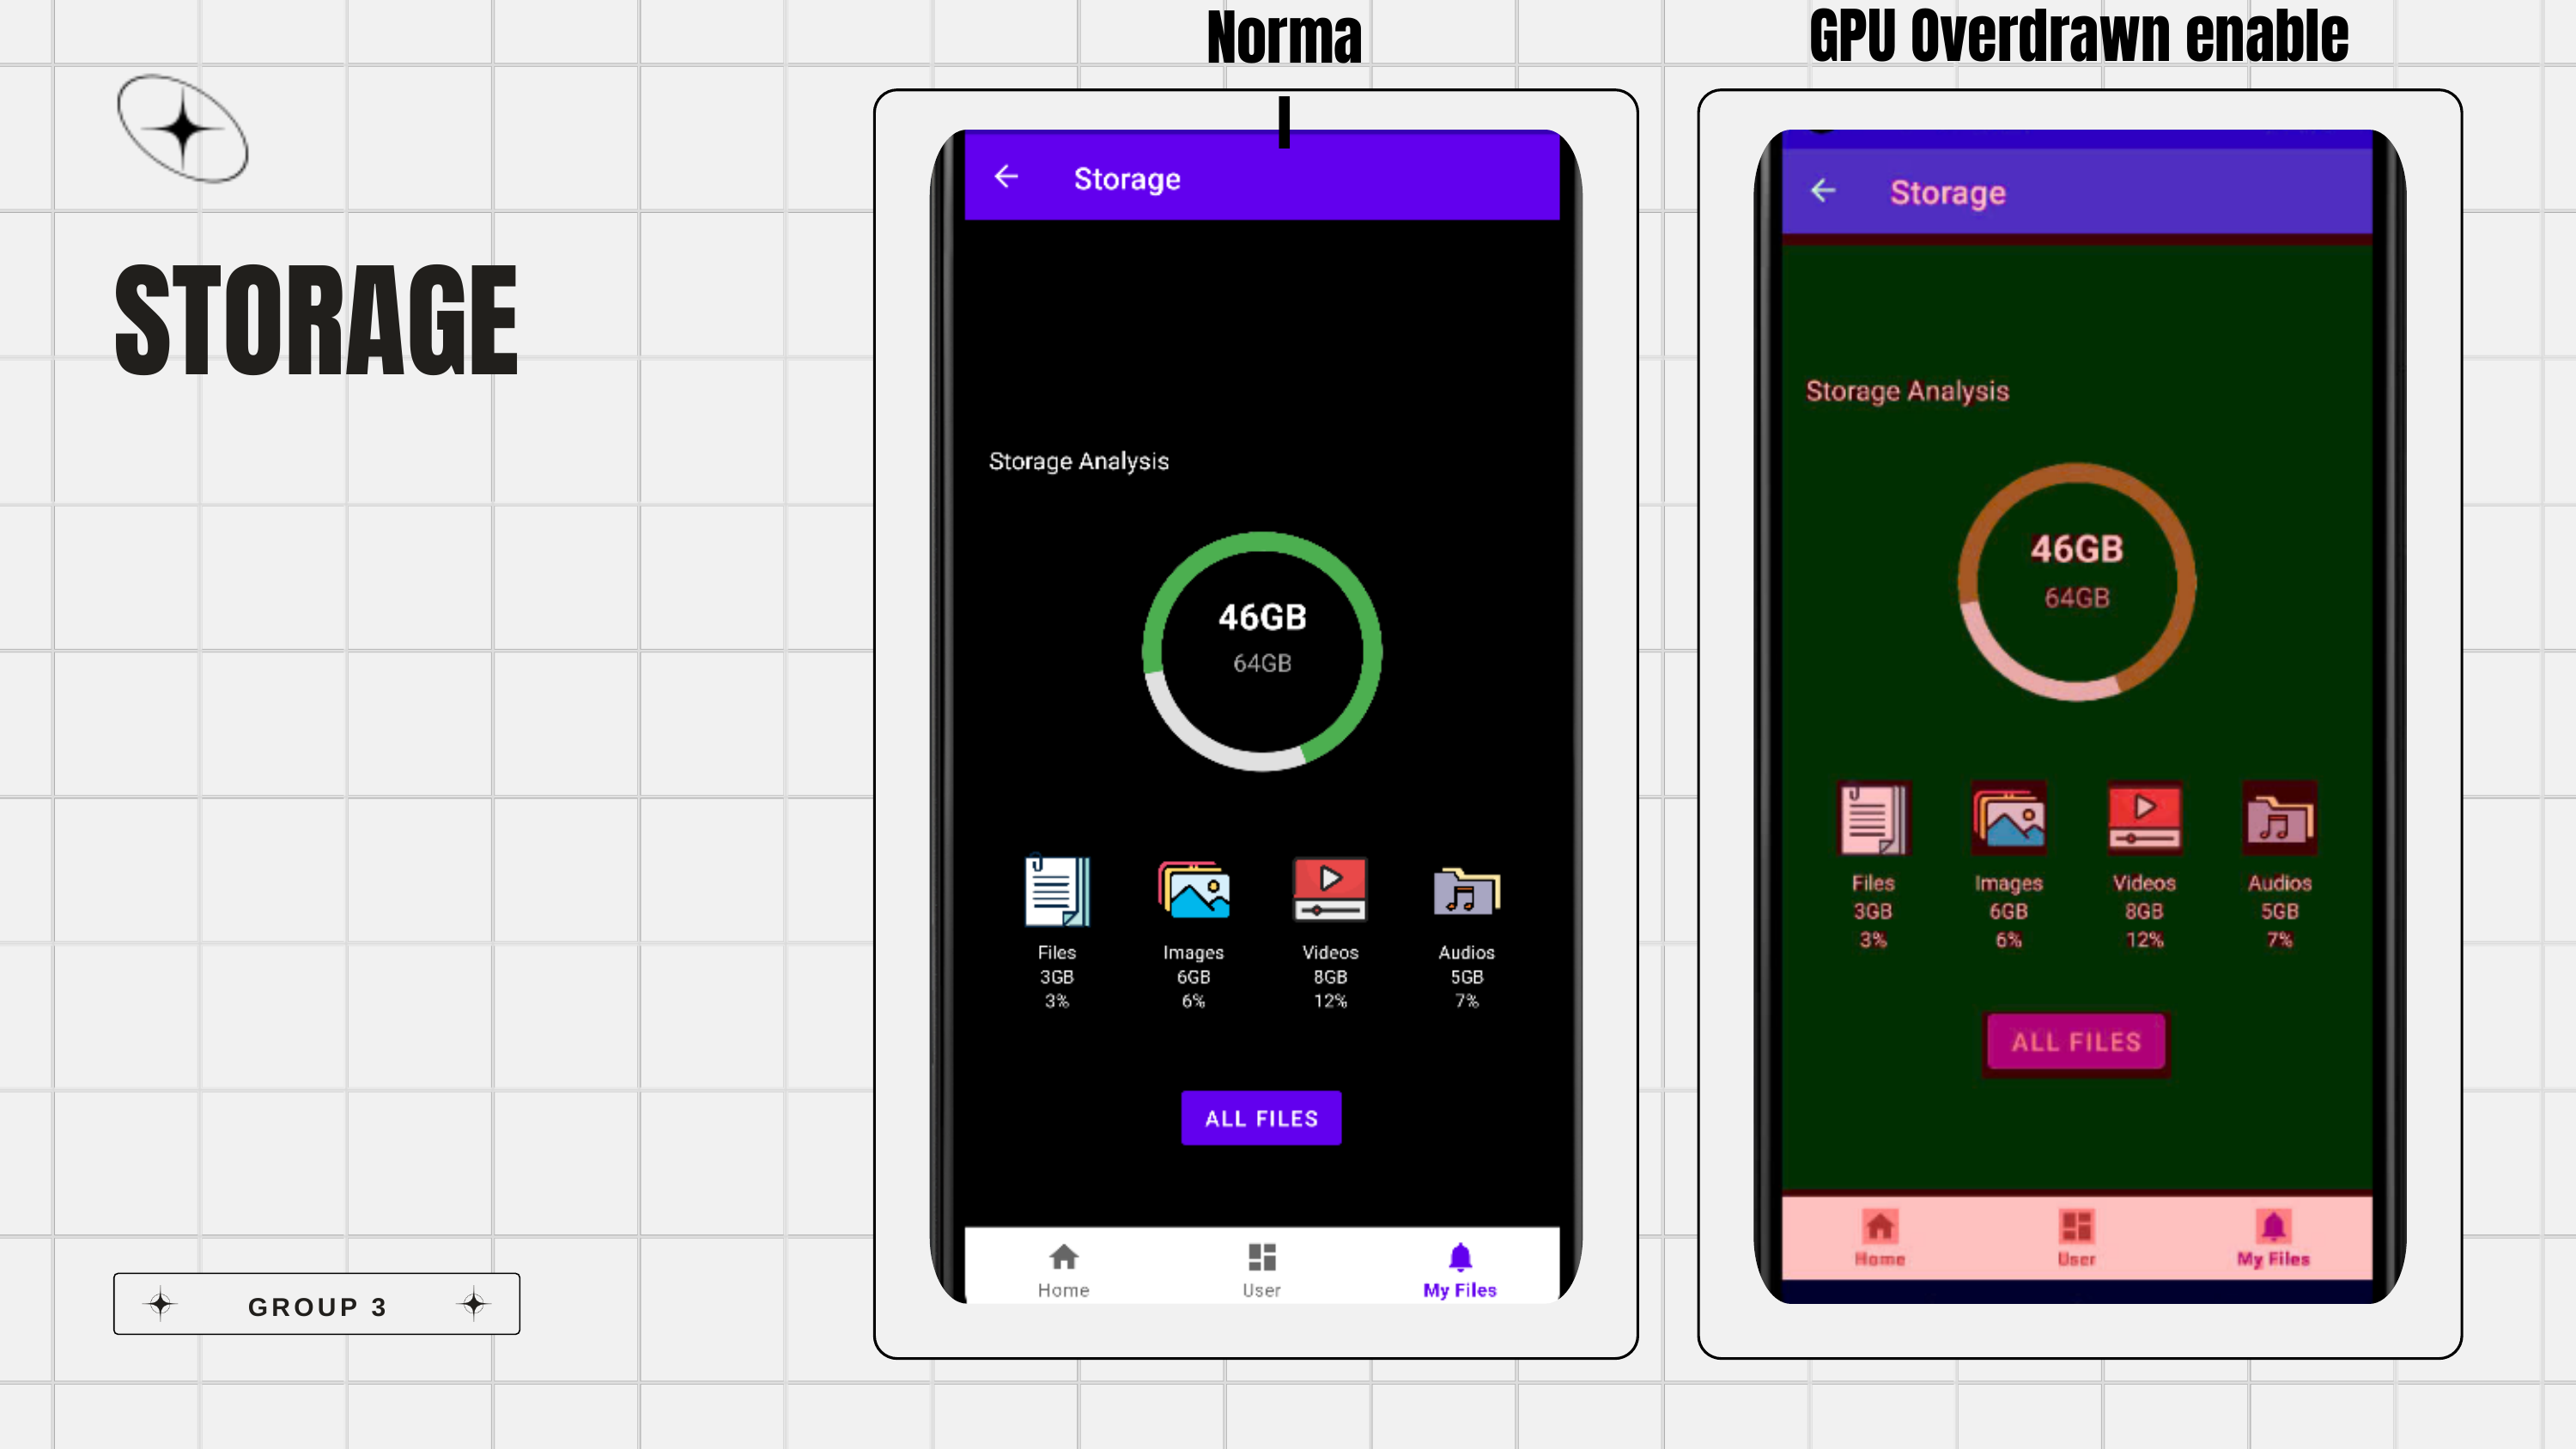

GPU Overdrawn enable
Normal

STORAGE

GROUP 3